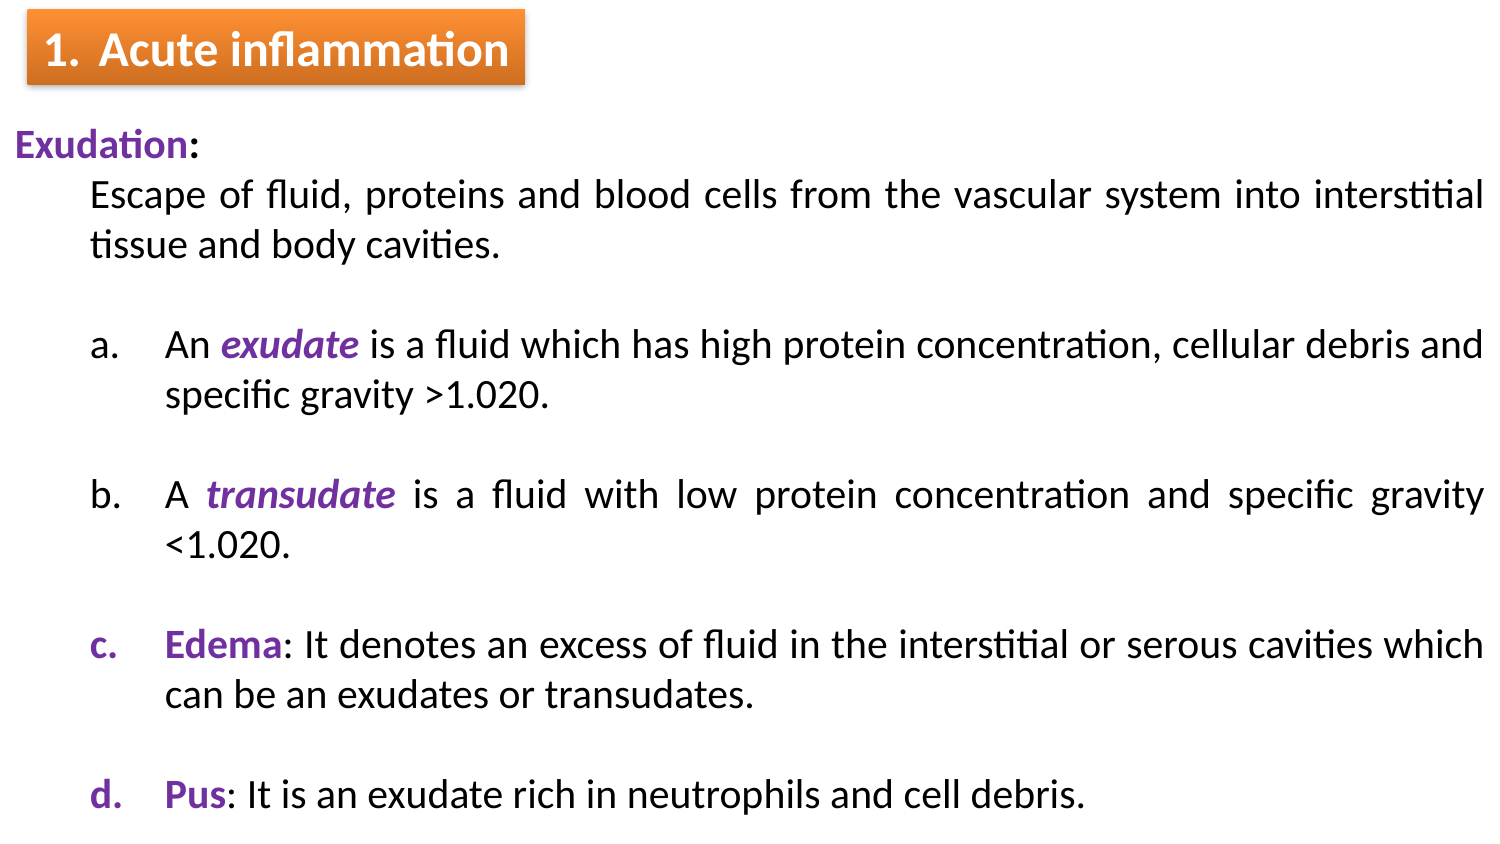

Acute inflammation
Exudation:
Escape of fluid, proteins and blood cells from the vascular system into interstitial tissue and body cavities.

An exudate is a fluid which has high protein concentration, cellular debris and specific gravity >1.020.

A transudate is a fluid with low protein concentration and specific gravity <1.020.

Edema: It denotes an excess of fluid in the interstitial or serous cavities which can be an exudates or transudates.

Pus: It is an exudate rich in neutrophils and cell debris.